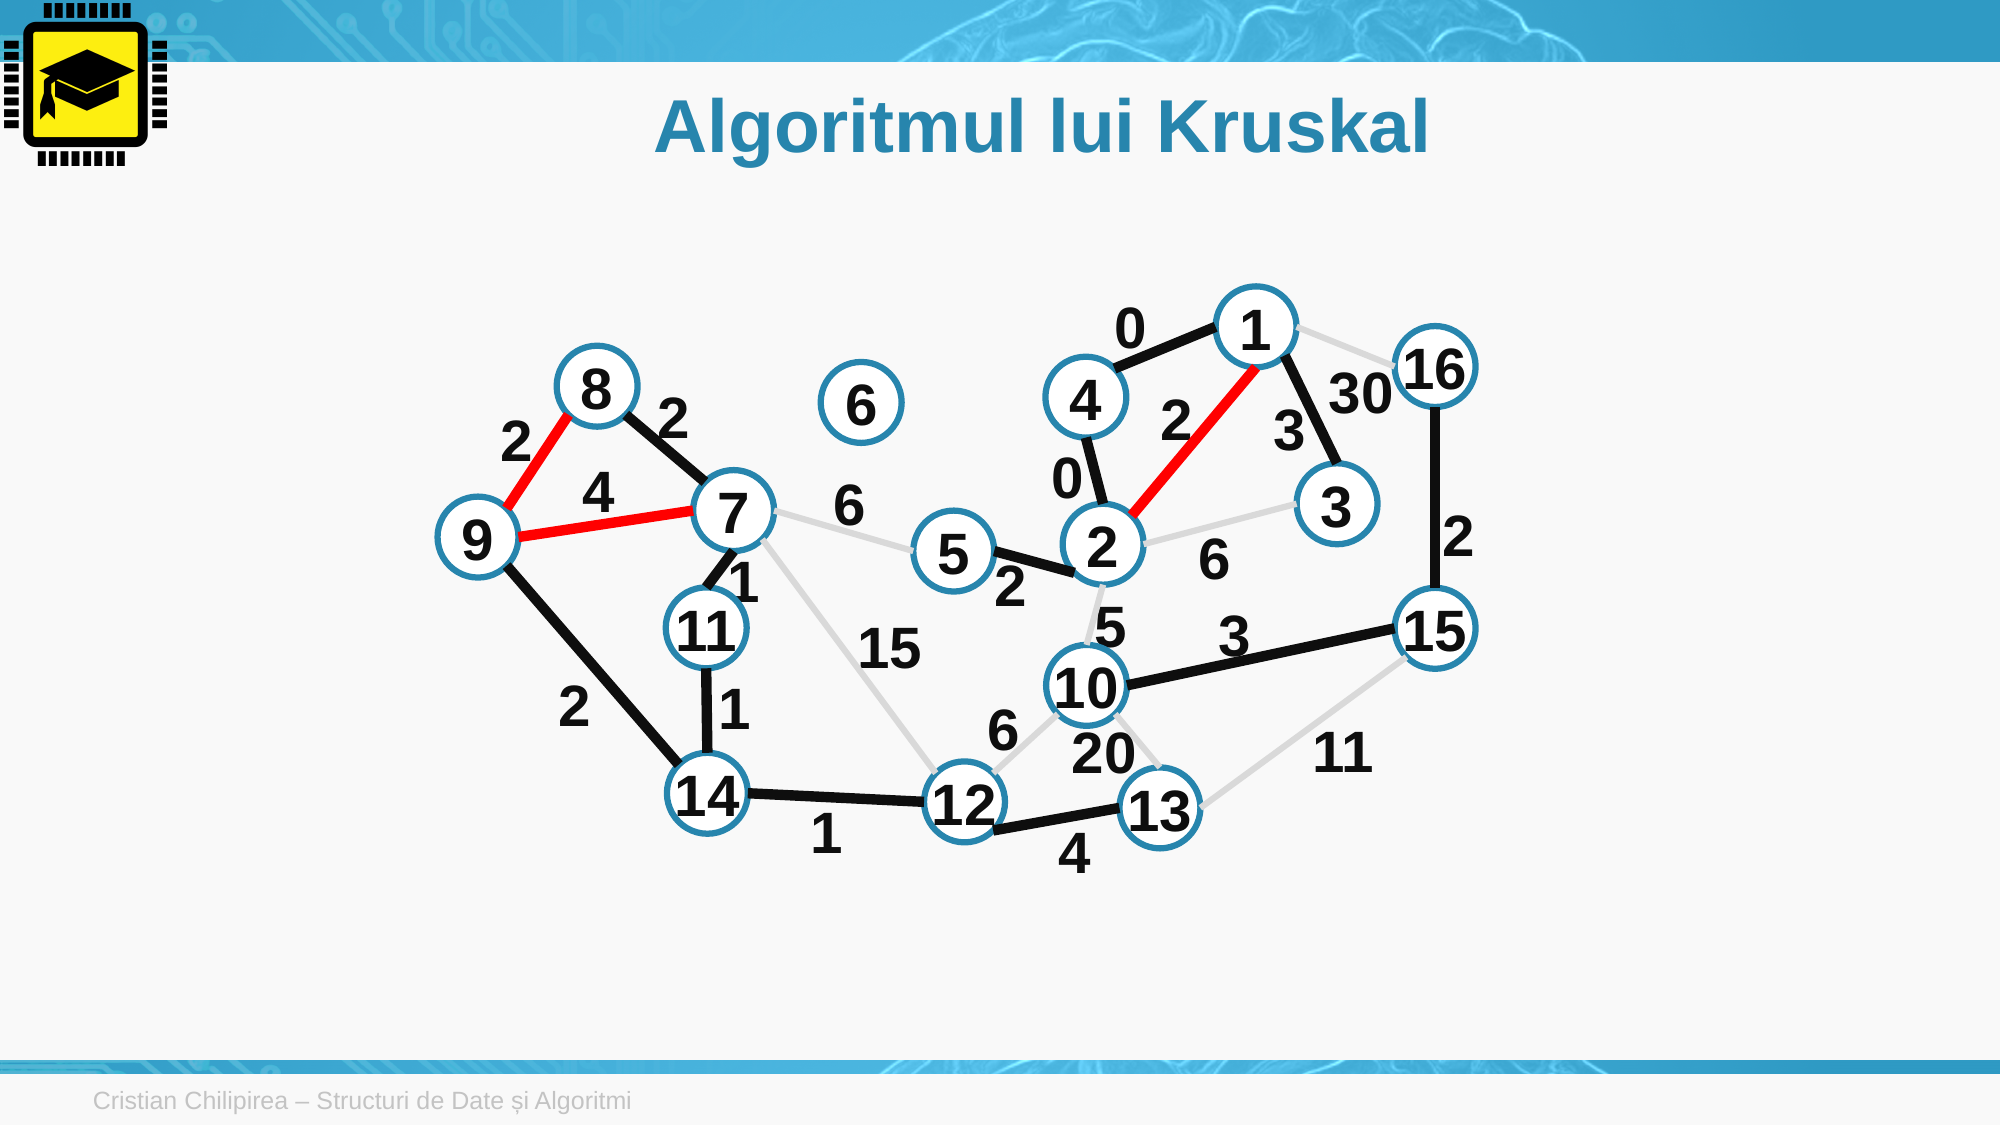

# Algoritmul lui Kruskal
0
1
16
8
30
4
6
2
2
3
2
0
4
6
3
7
2
9
2
5
6
1
2
5
11
15
3
15
10
2
1
6
11
20
14
12
13
1
4
Cristian Chilipirea – Structuri de Date și Algoritmi